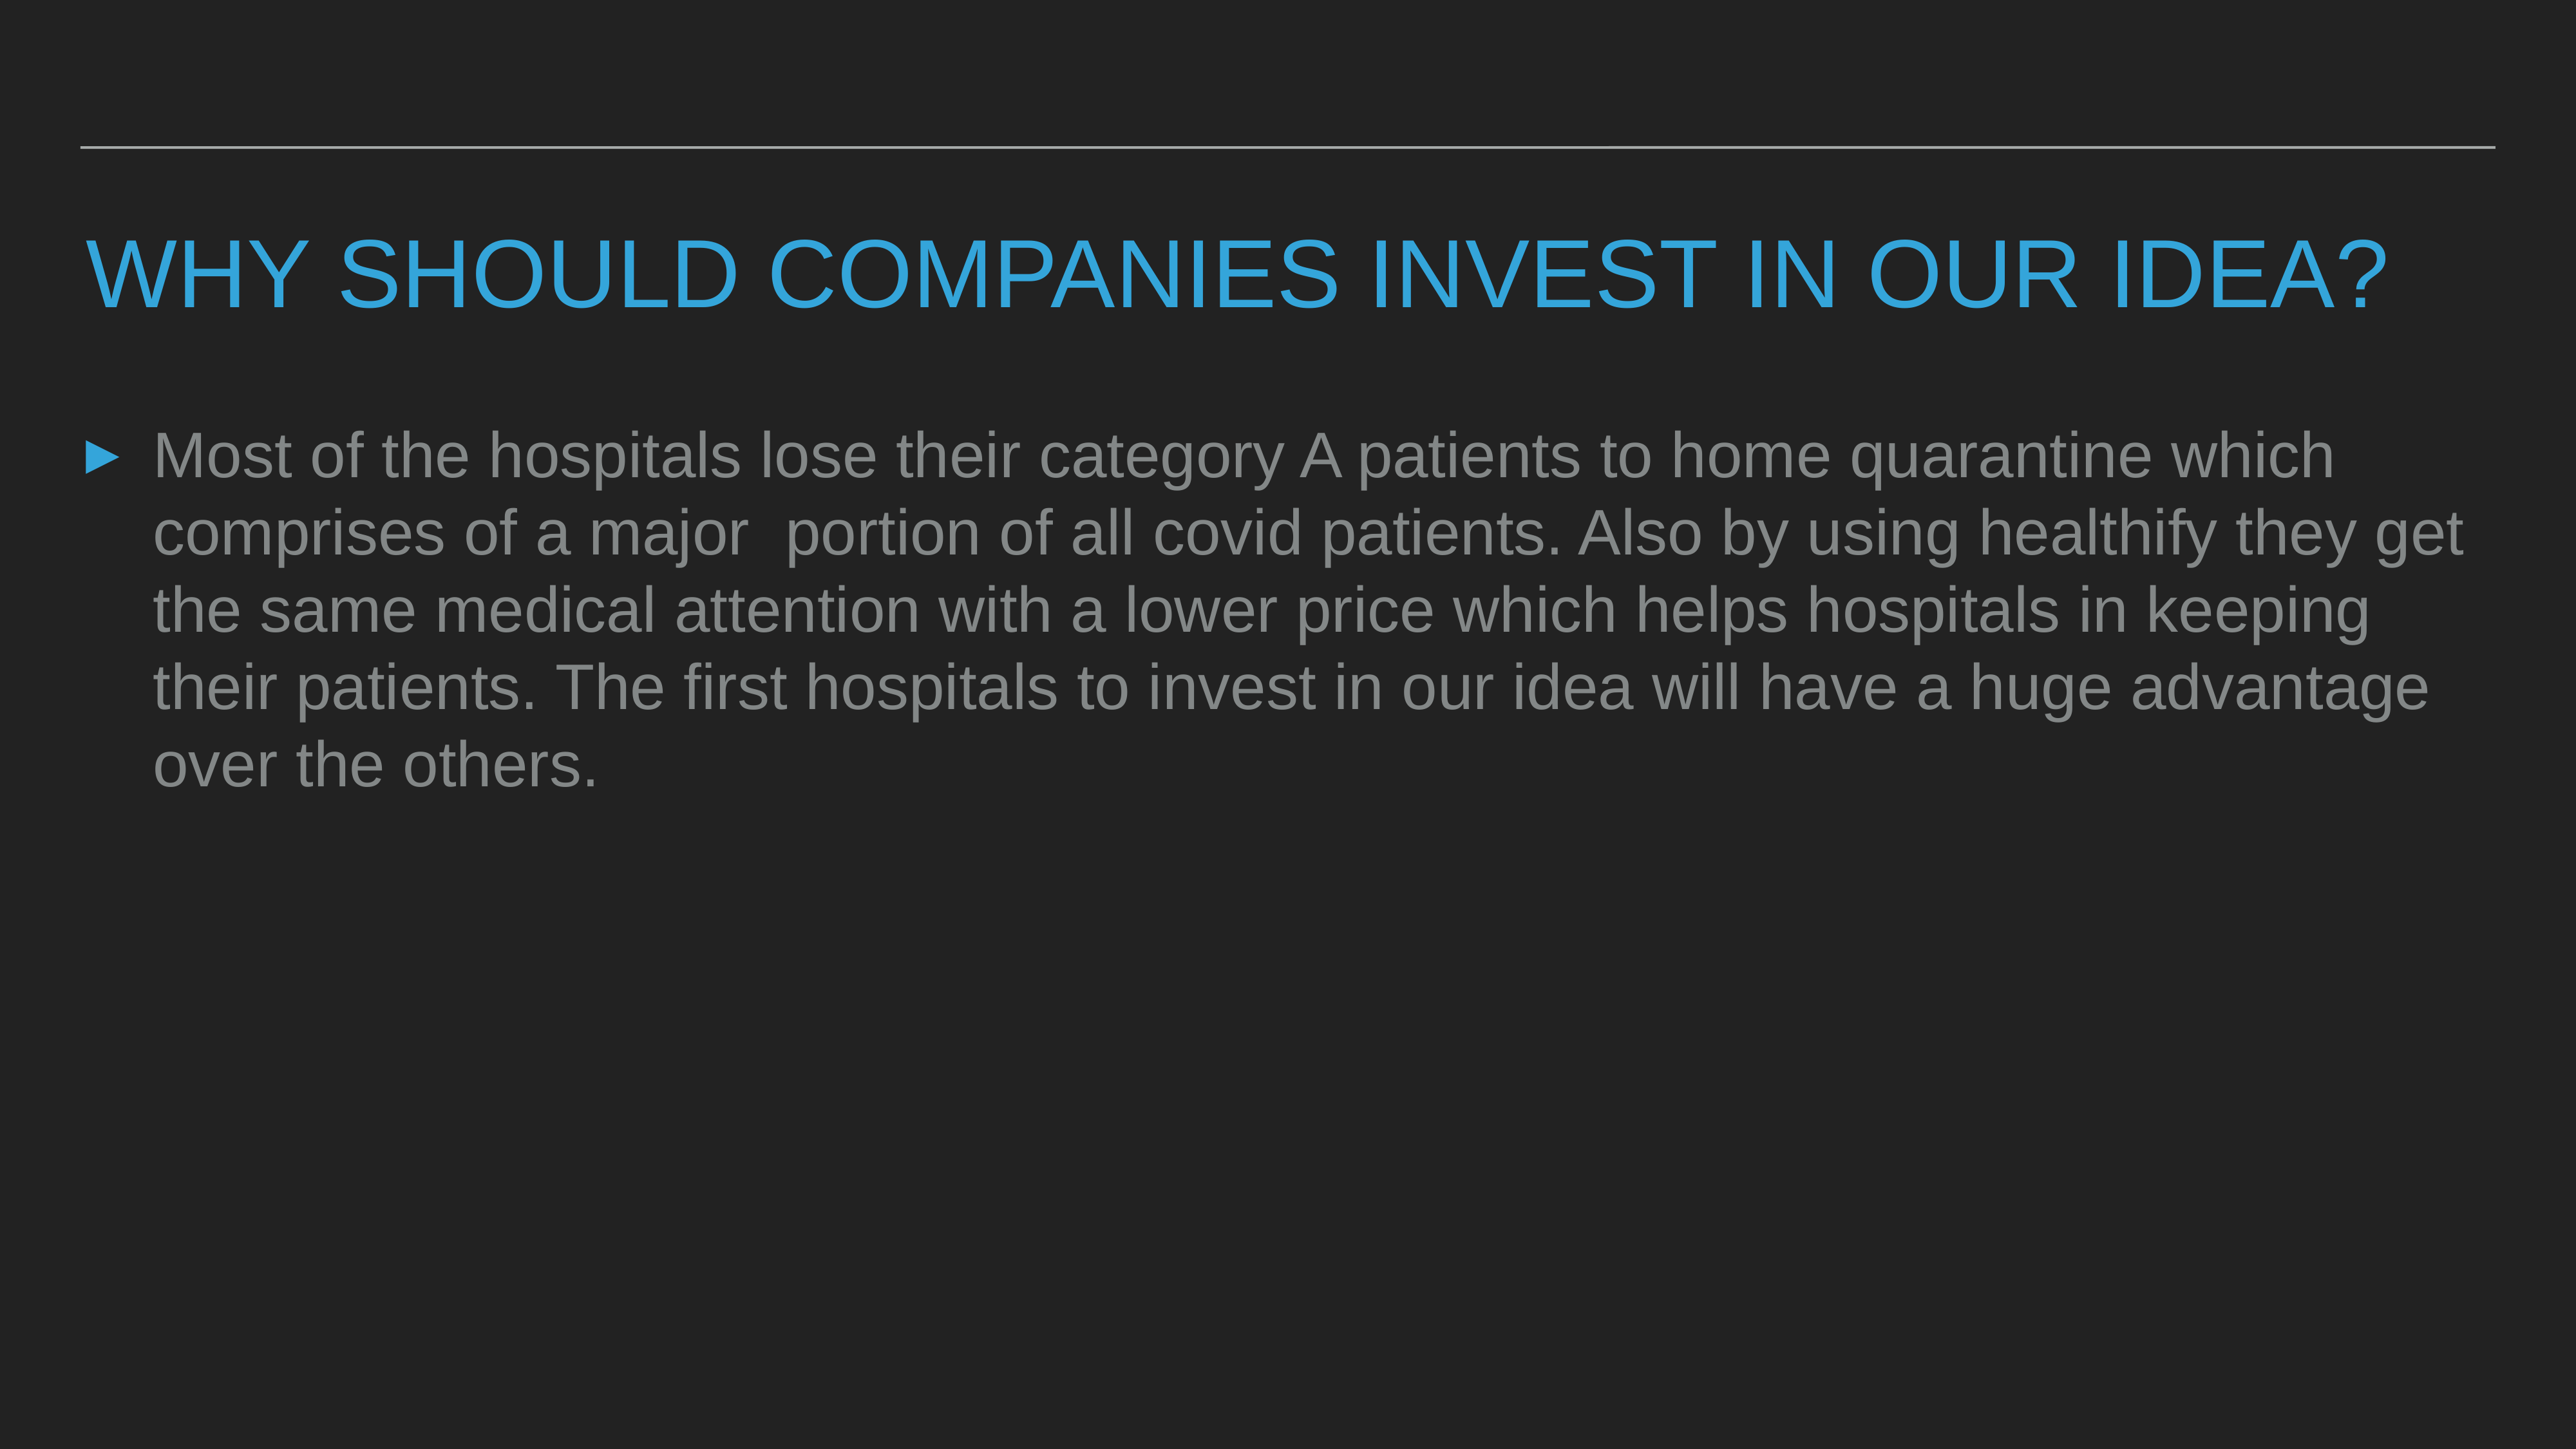

# Why should companies invest in our idea?
Most of the hospitals lose their category A patients to home quarantine which comprises of a major  portion of all covid patients. Also by using healthify they get the same medical attention with a lower price which helps hospitals in keeping their patients. The first hospitals to invest in our idea will have a huge advantage over the others.